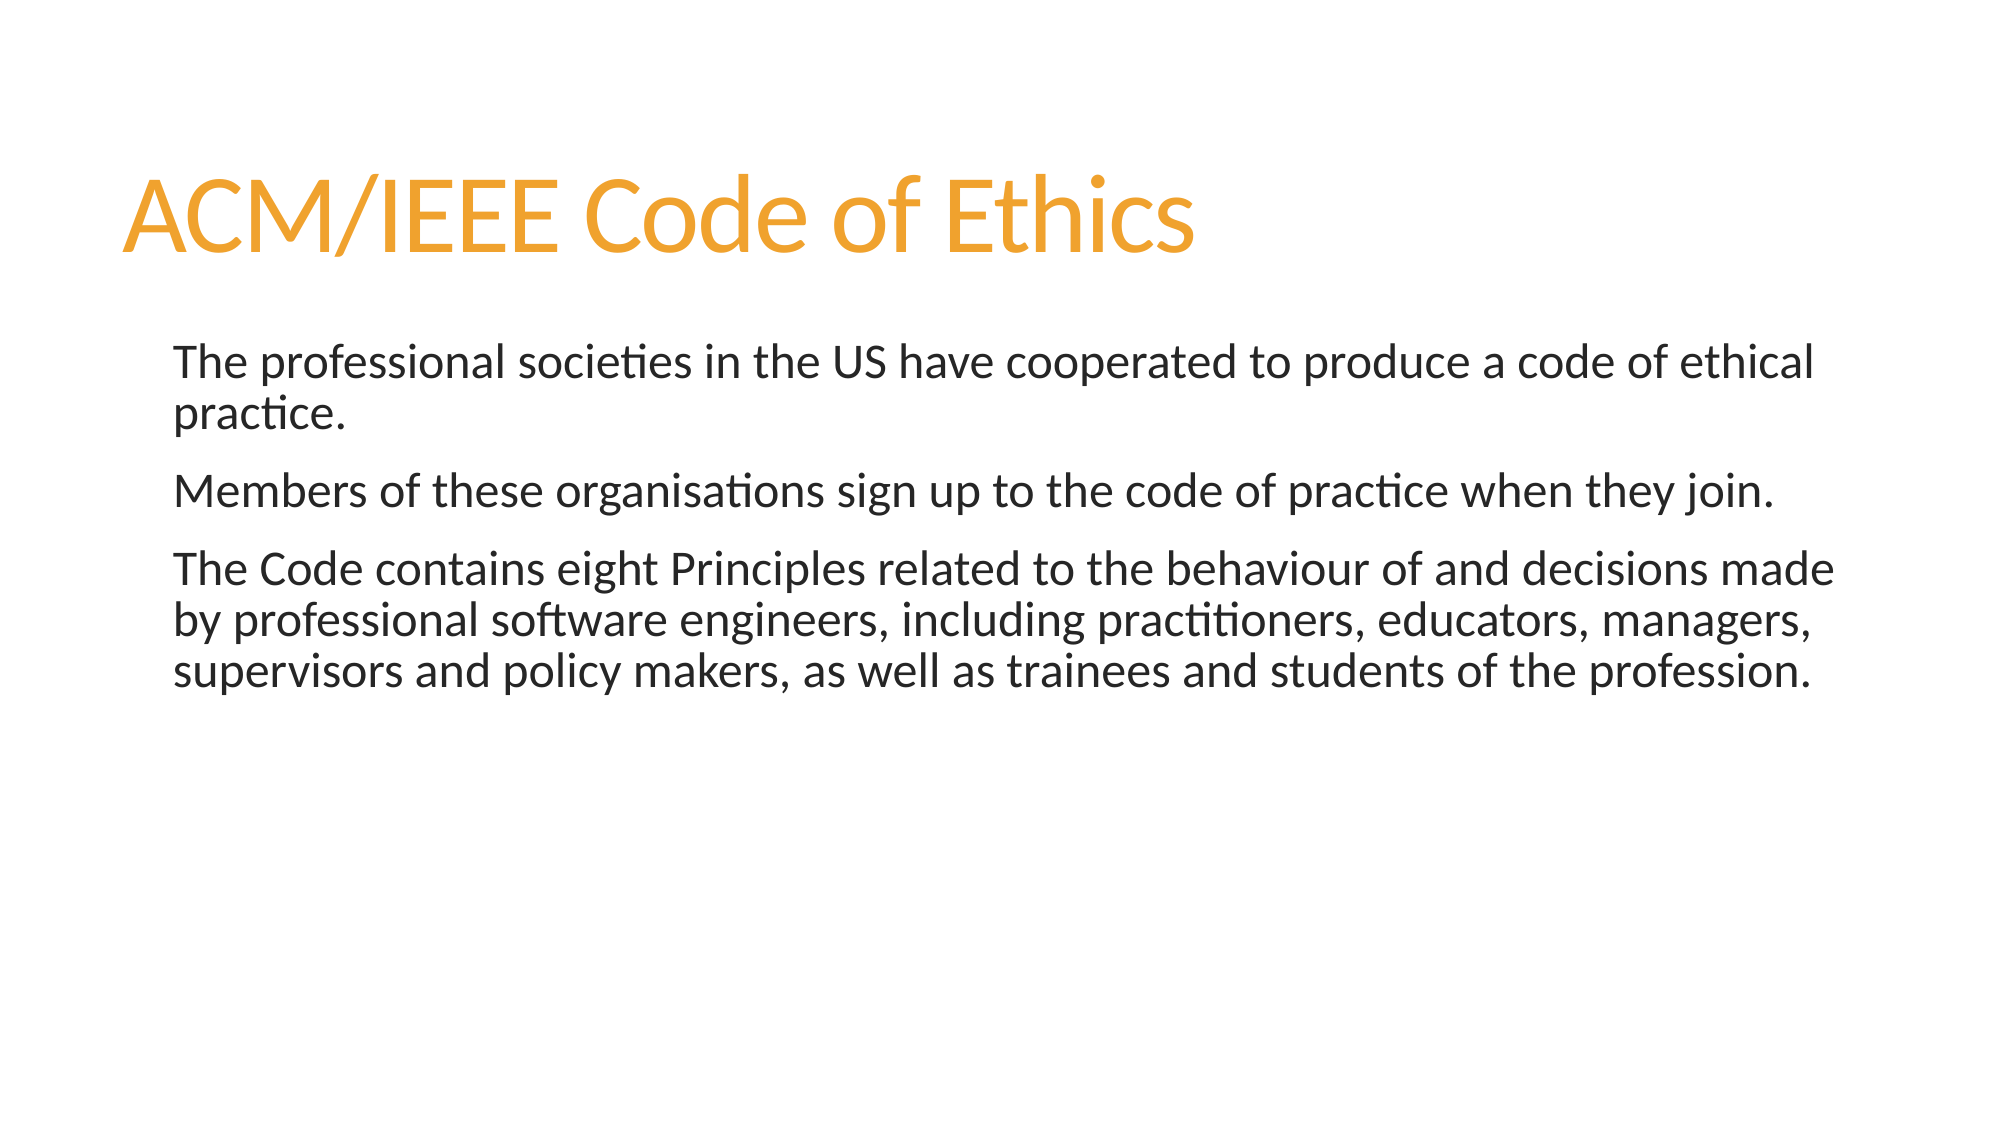

# ACM/IEEE Code of Ethics
The professional societies in the US have cooperated to produce a code of ethical practice.
Members of these organisations sign up to the code of practice when they join.
The Code contains eight Principles related to the behaviour of and decisions made by professional software engineers, including practitioners, educators, managers, supervisors and policy makers, as well as trainees and students of the profession.